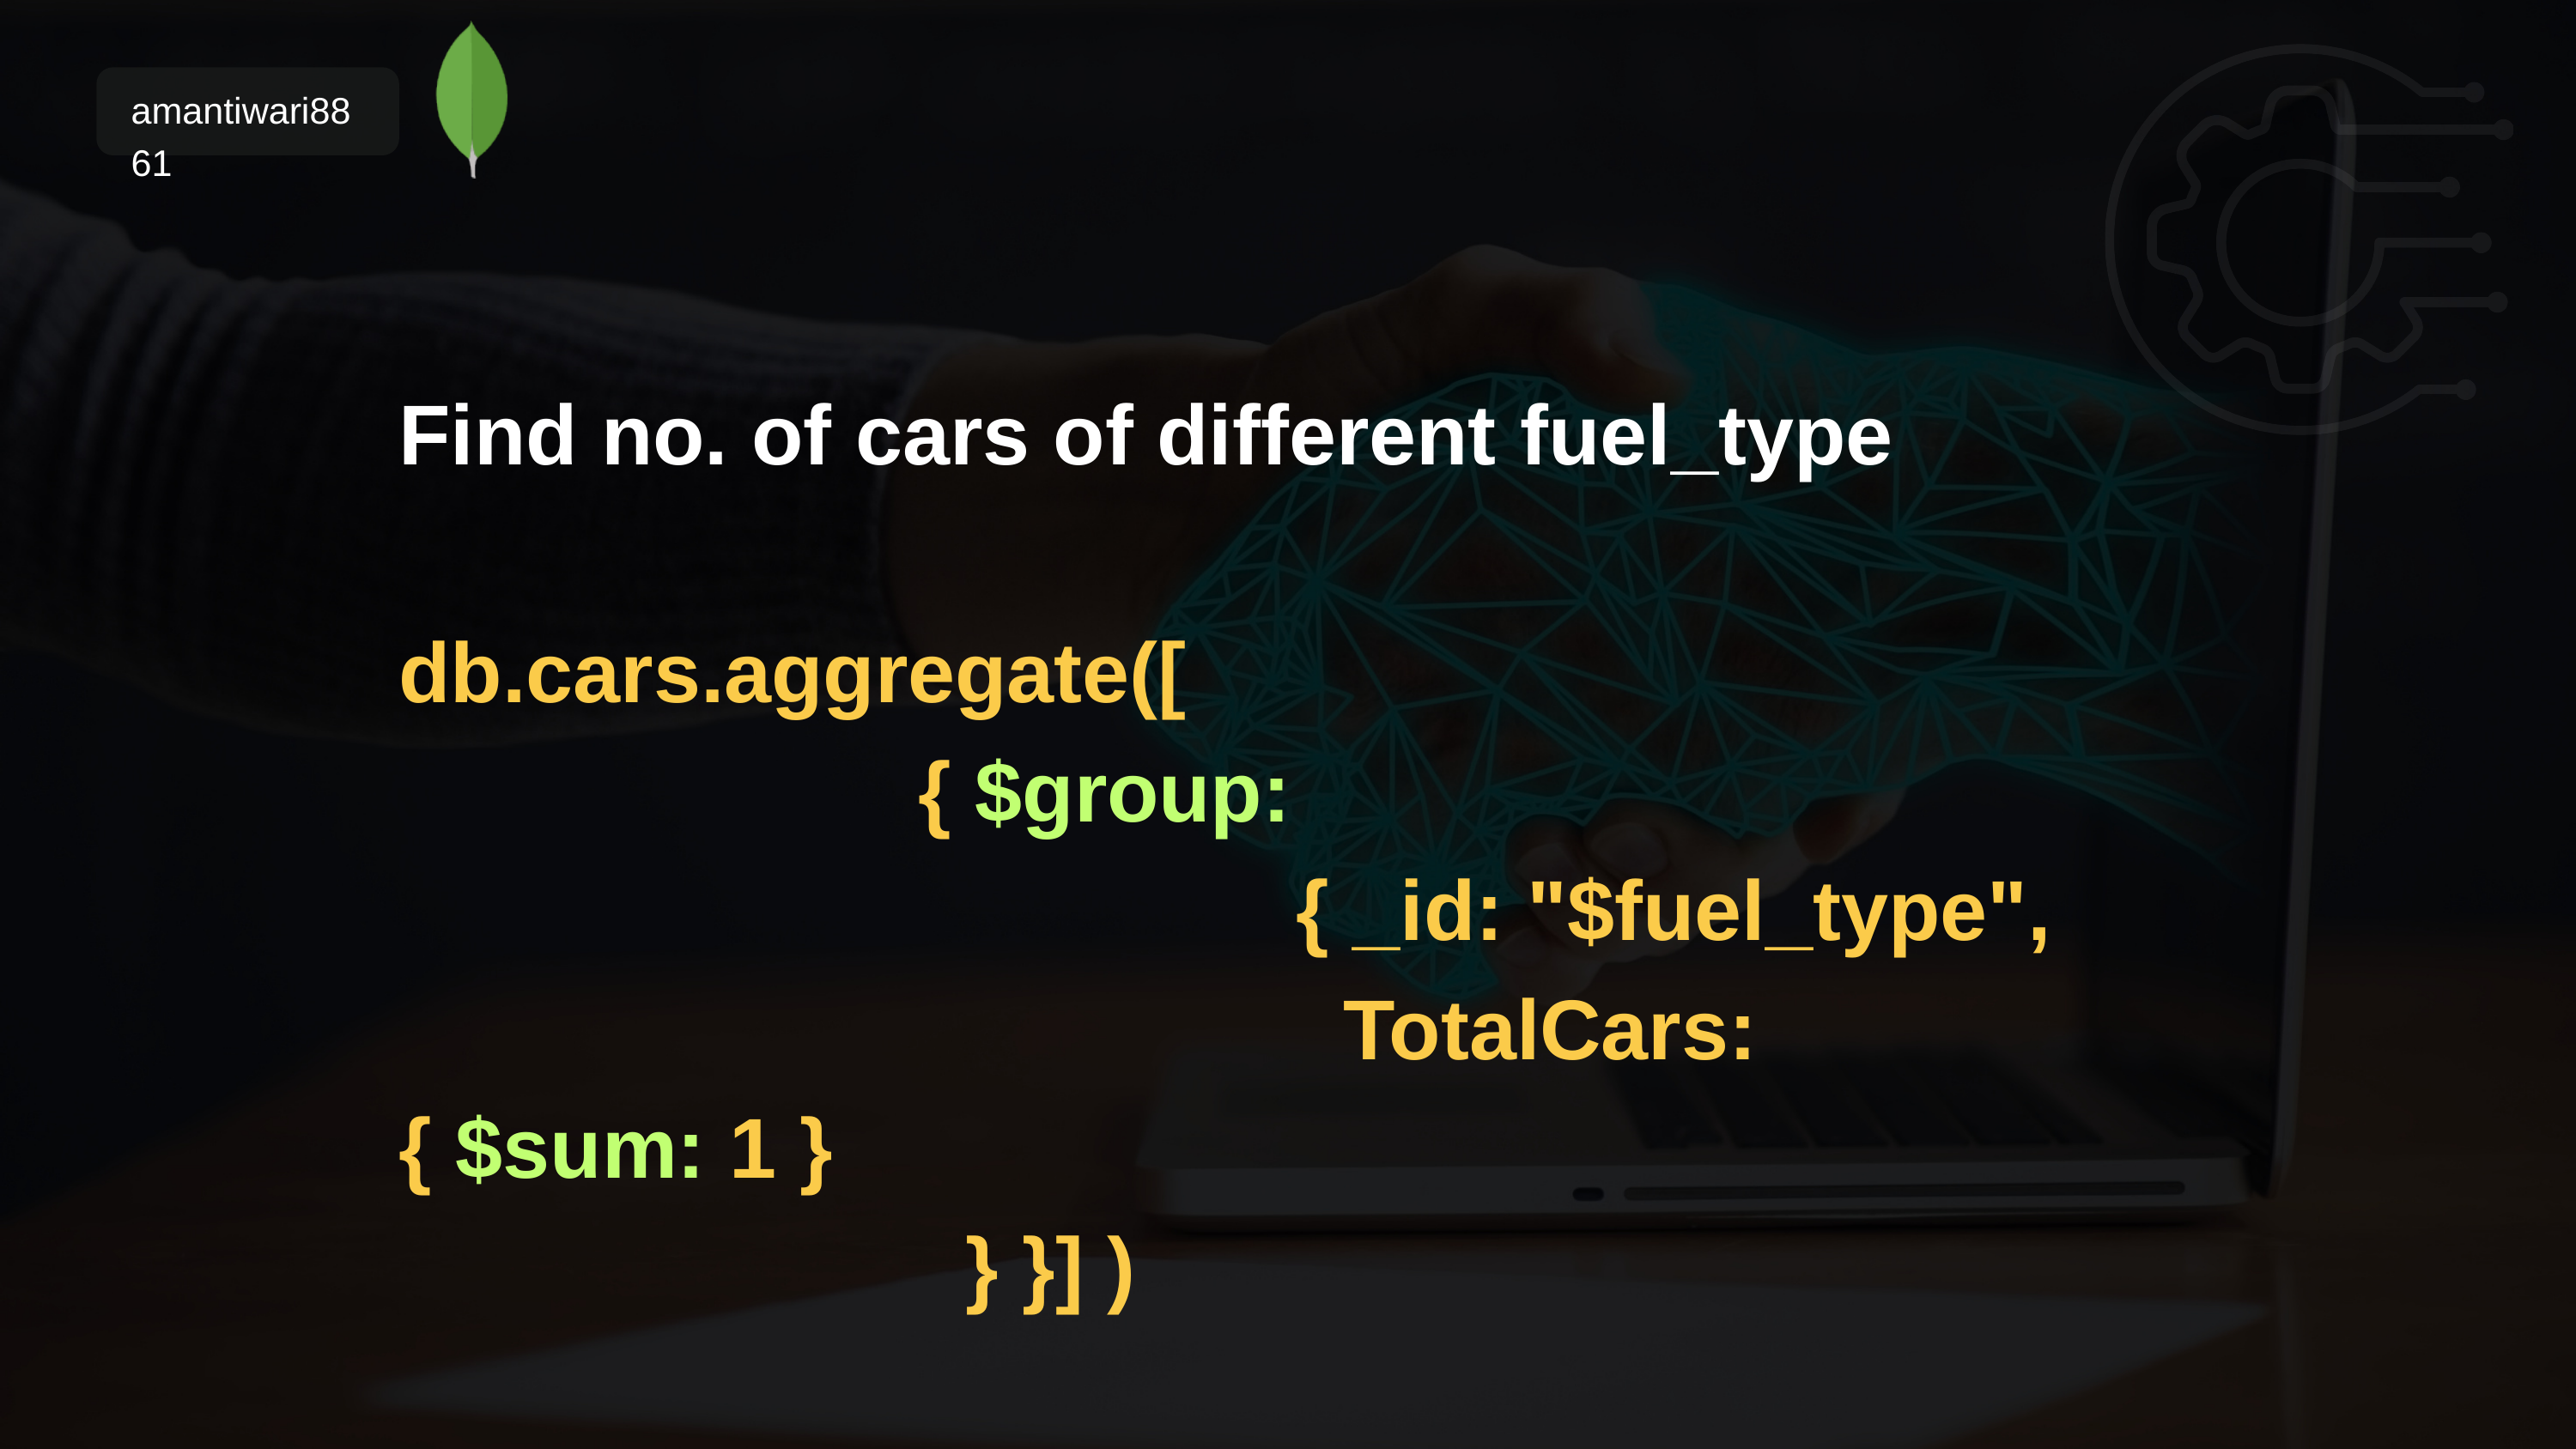

amantiwari8861
Find no. of cars of different fuel_type

db.cars.aggregate([
                      { $group:
                                      { _id: "$fuel_type",
                                        TotalCars: { $sum: 1 }
                        } }] )